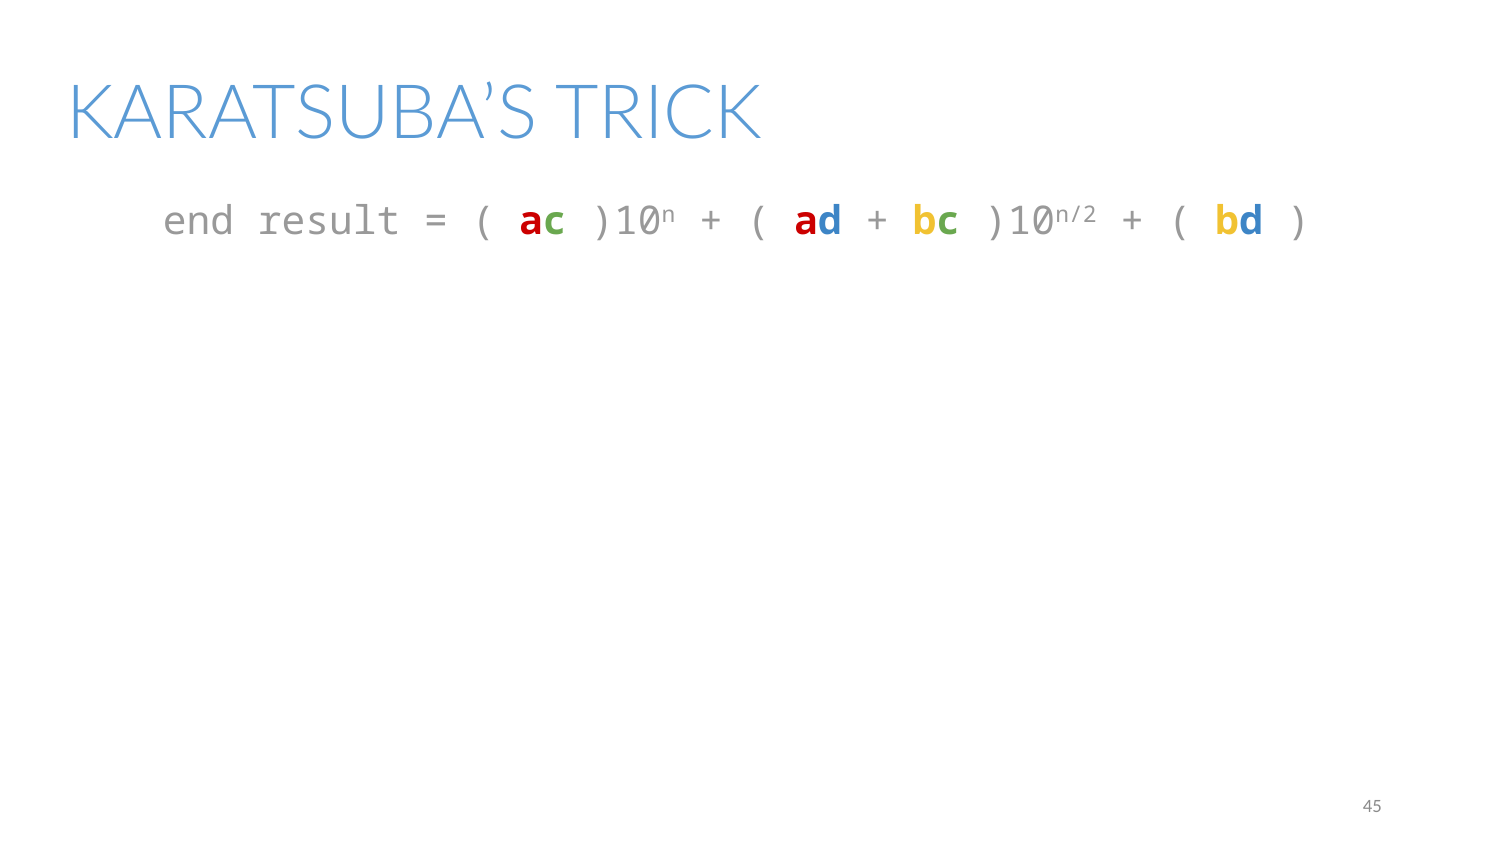

# KARATSUBA’S TRICK
end result = ( ac )10n + ( ad + bc )10n/2 + ( bd )

45